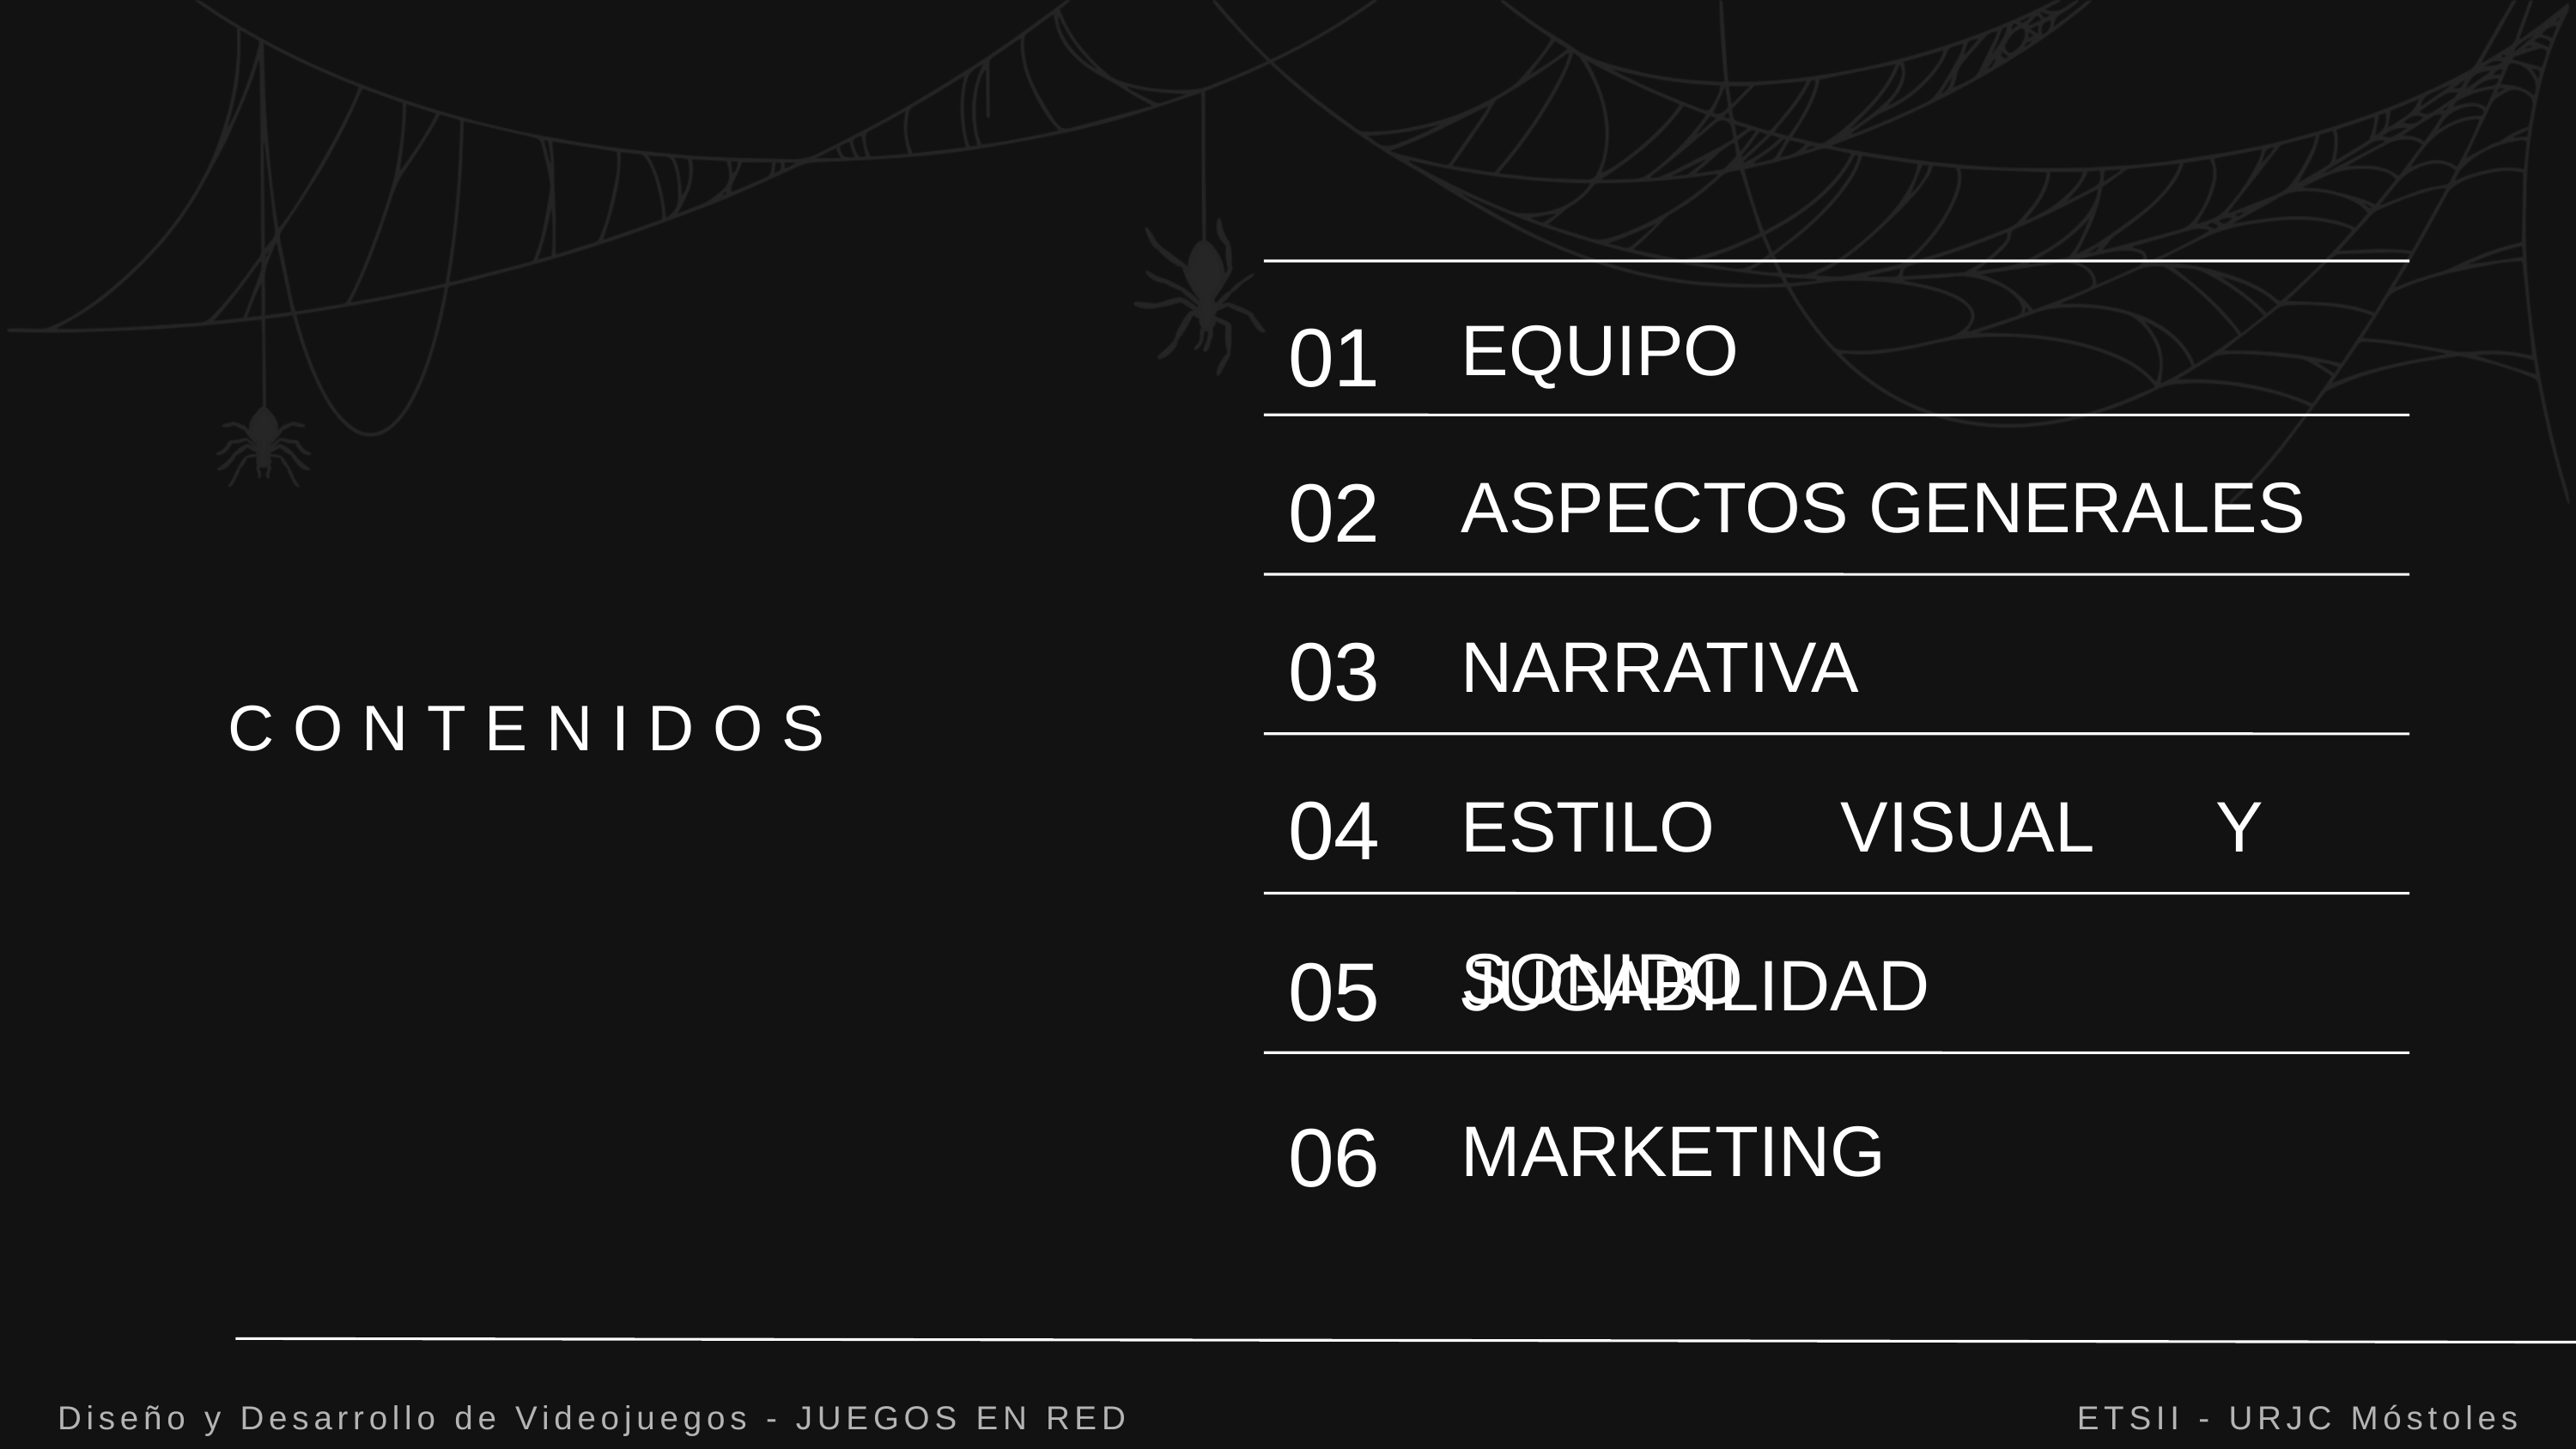

01
EQUIPO

02
ASPECTOS GENERALES

03
NARRATIVA

CONTENIDOS
04
ESTILO VISUAL Y SONIDO

05
JUGABILIDAD

06
MARKETING

Diseño y Desarrollo de Videojuegos - JUEGOS EN RED
ETSII - URJC Móstoles